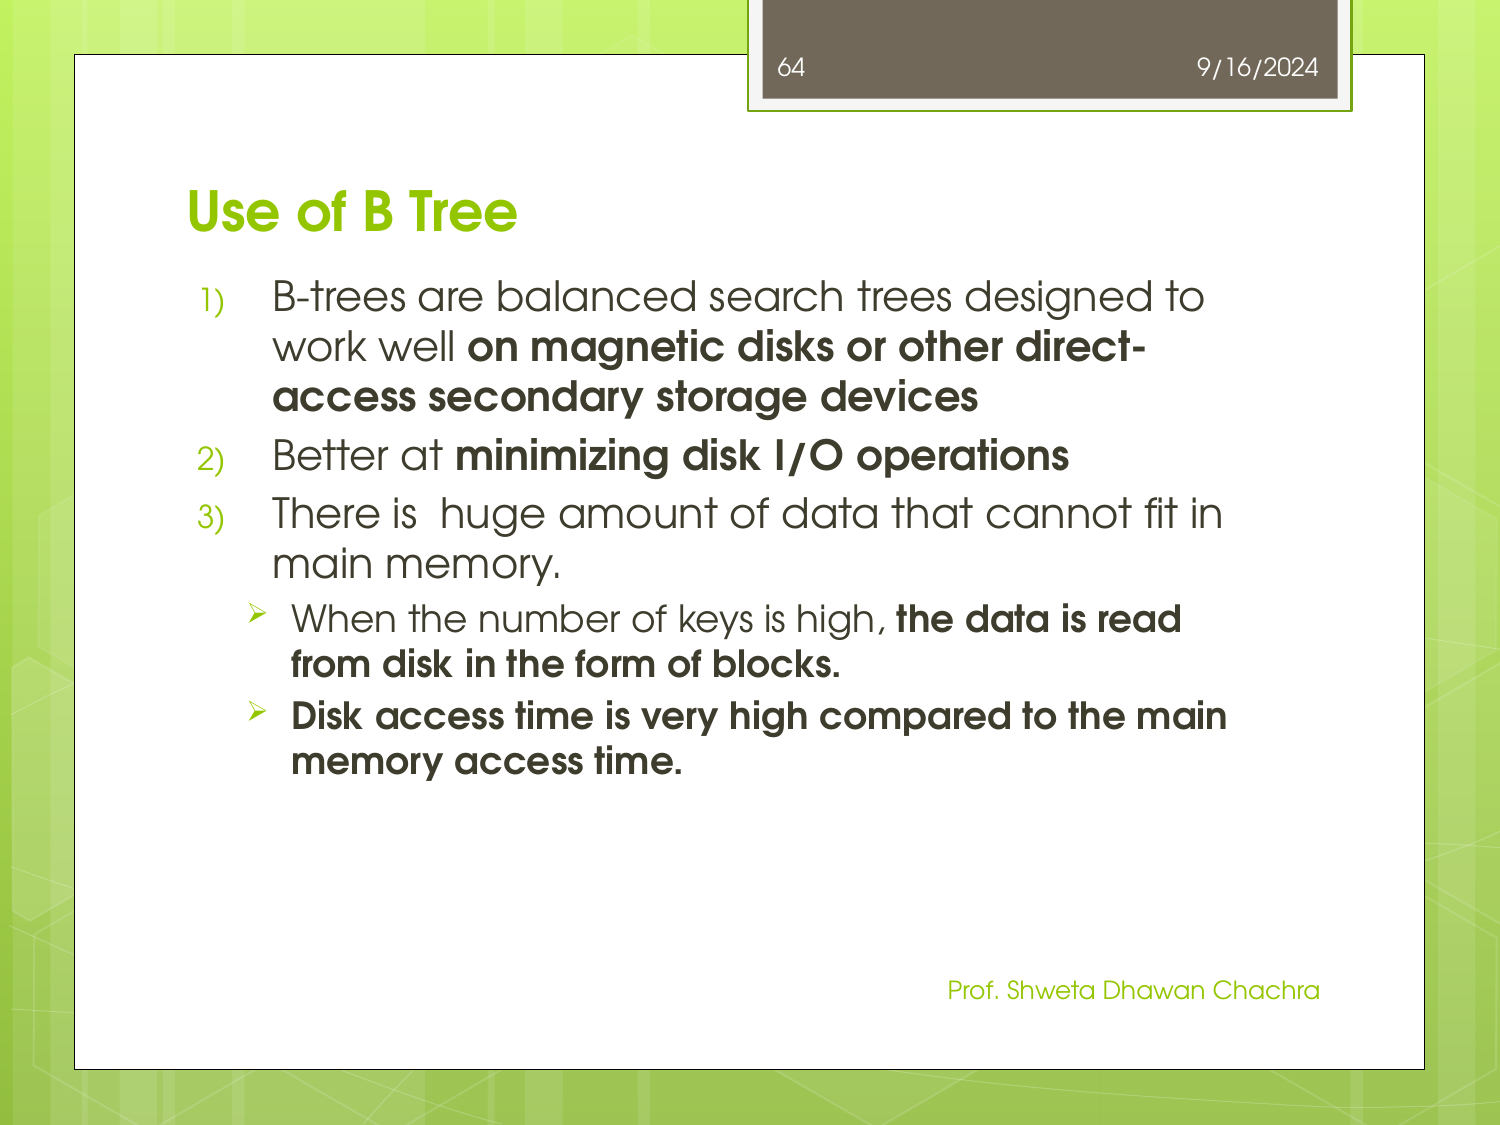

64
9/16/2024
# Use of B Tree
B-trees are balanced search trees designed to work well on magnetic disks or other direct-access secondary storage devices
Better at minimizing disk I/O operations
There is  huge amount of data that cannot fit in main memory.
When the number of keys is high, the data is read from disk in the form of blocks.
Disk access time is very high compared to the main memory access time.
Prof. Shweta Dhawan Chachra